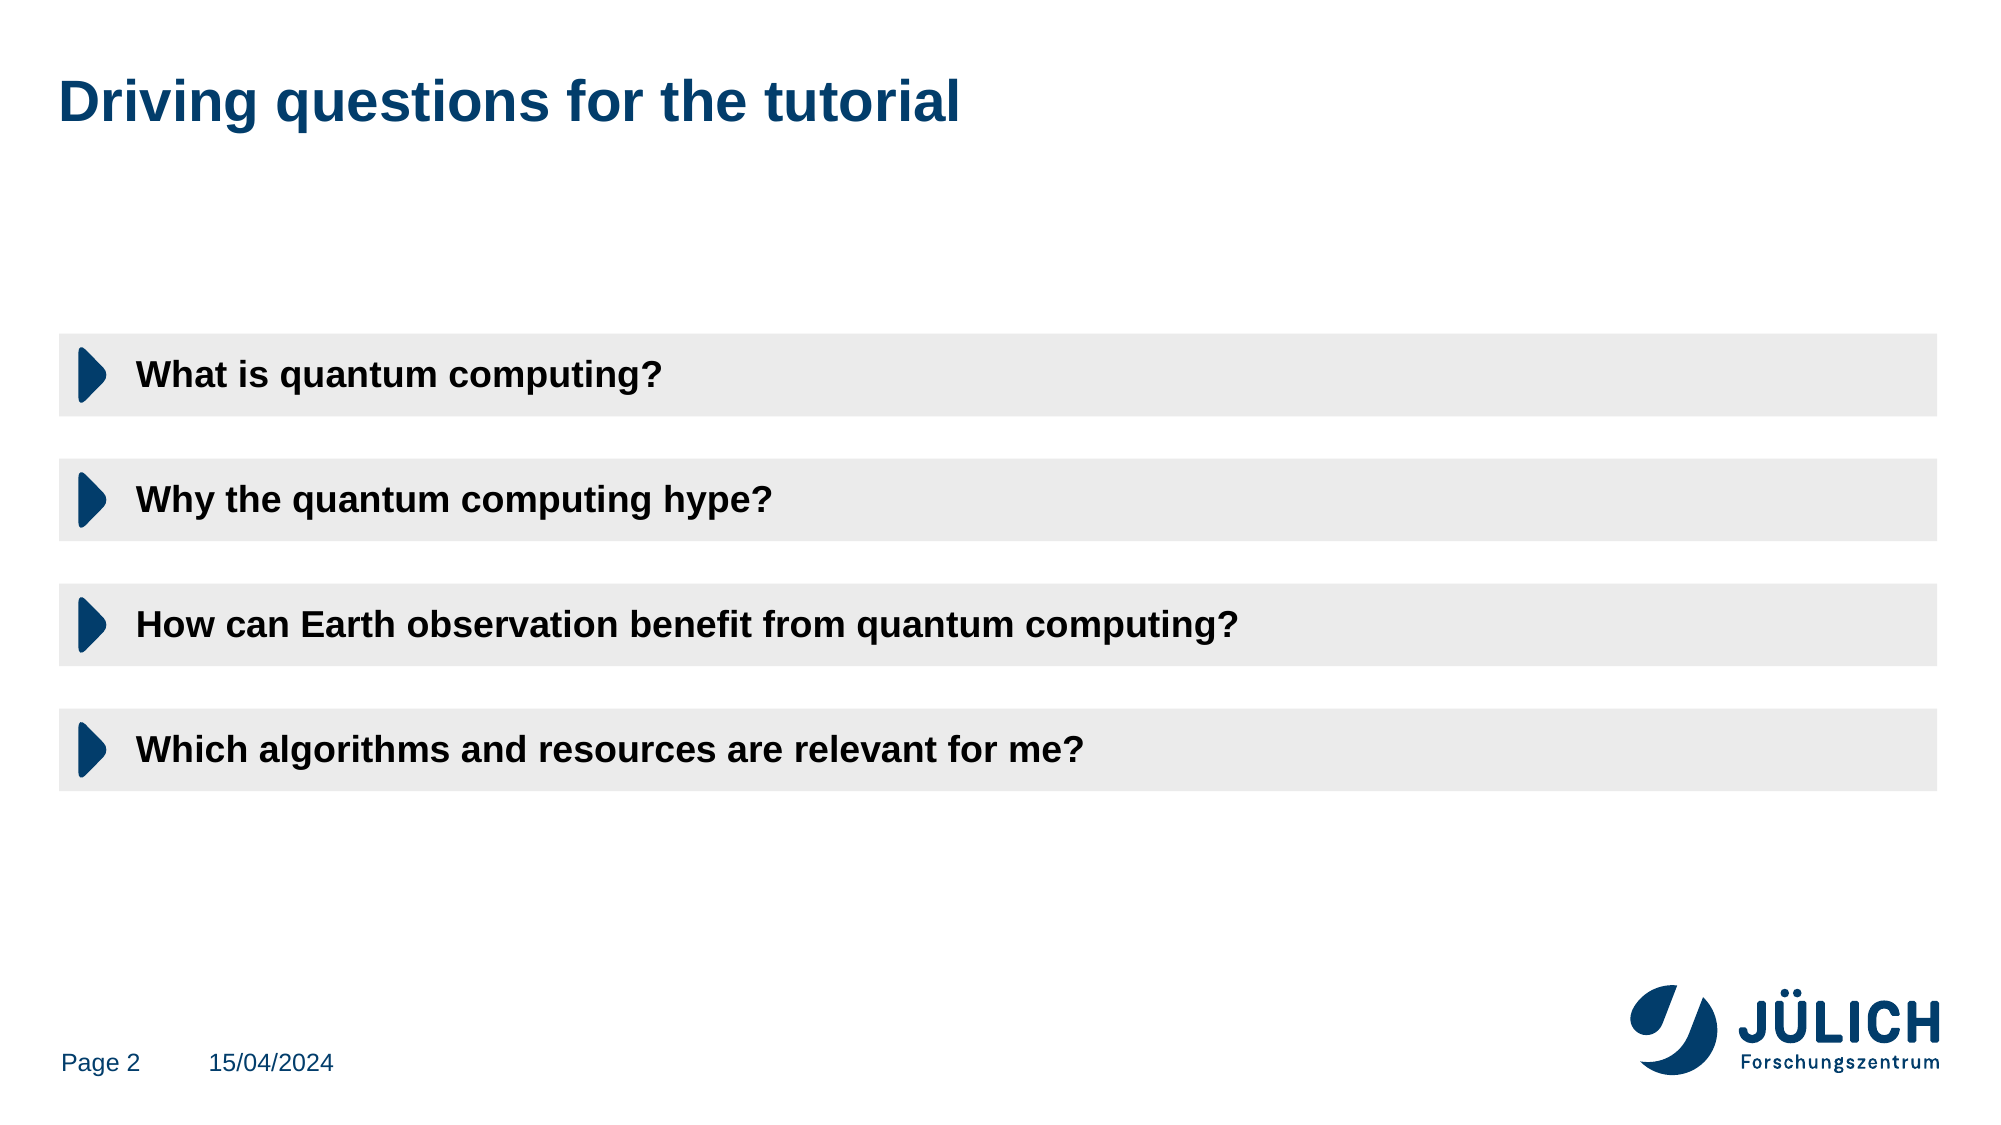

# Driving questions for the tutorial
What is quantum computing?

Why the quantum computing hype?

How can Earth observation benefit from quantum computing?

Which algorithms and resources are relevant for me?

Page 2
15/04/2024